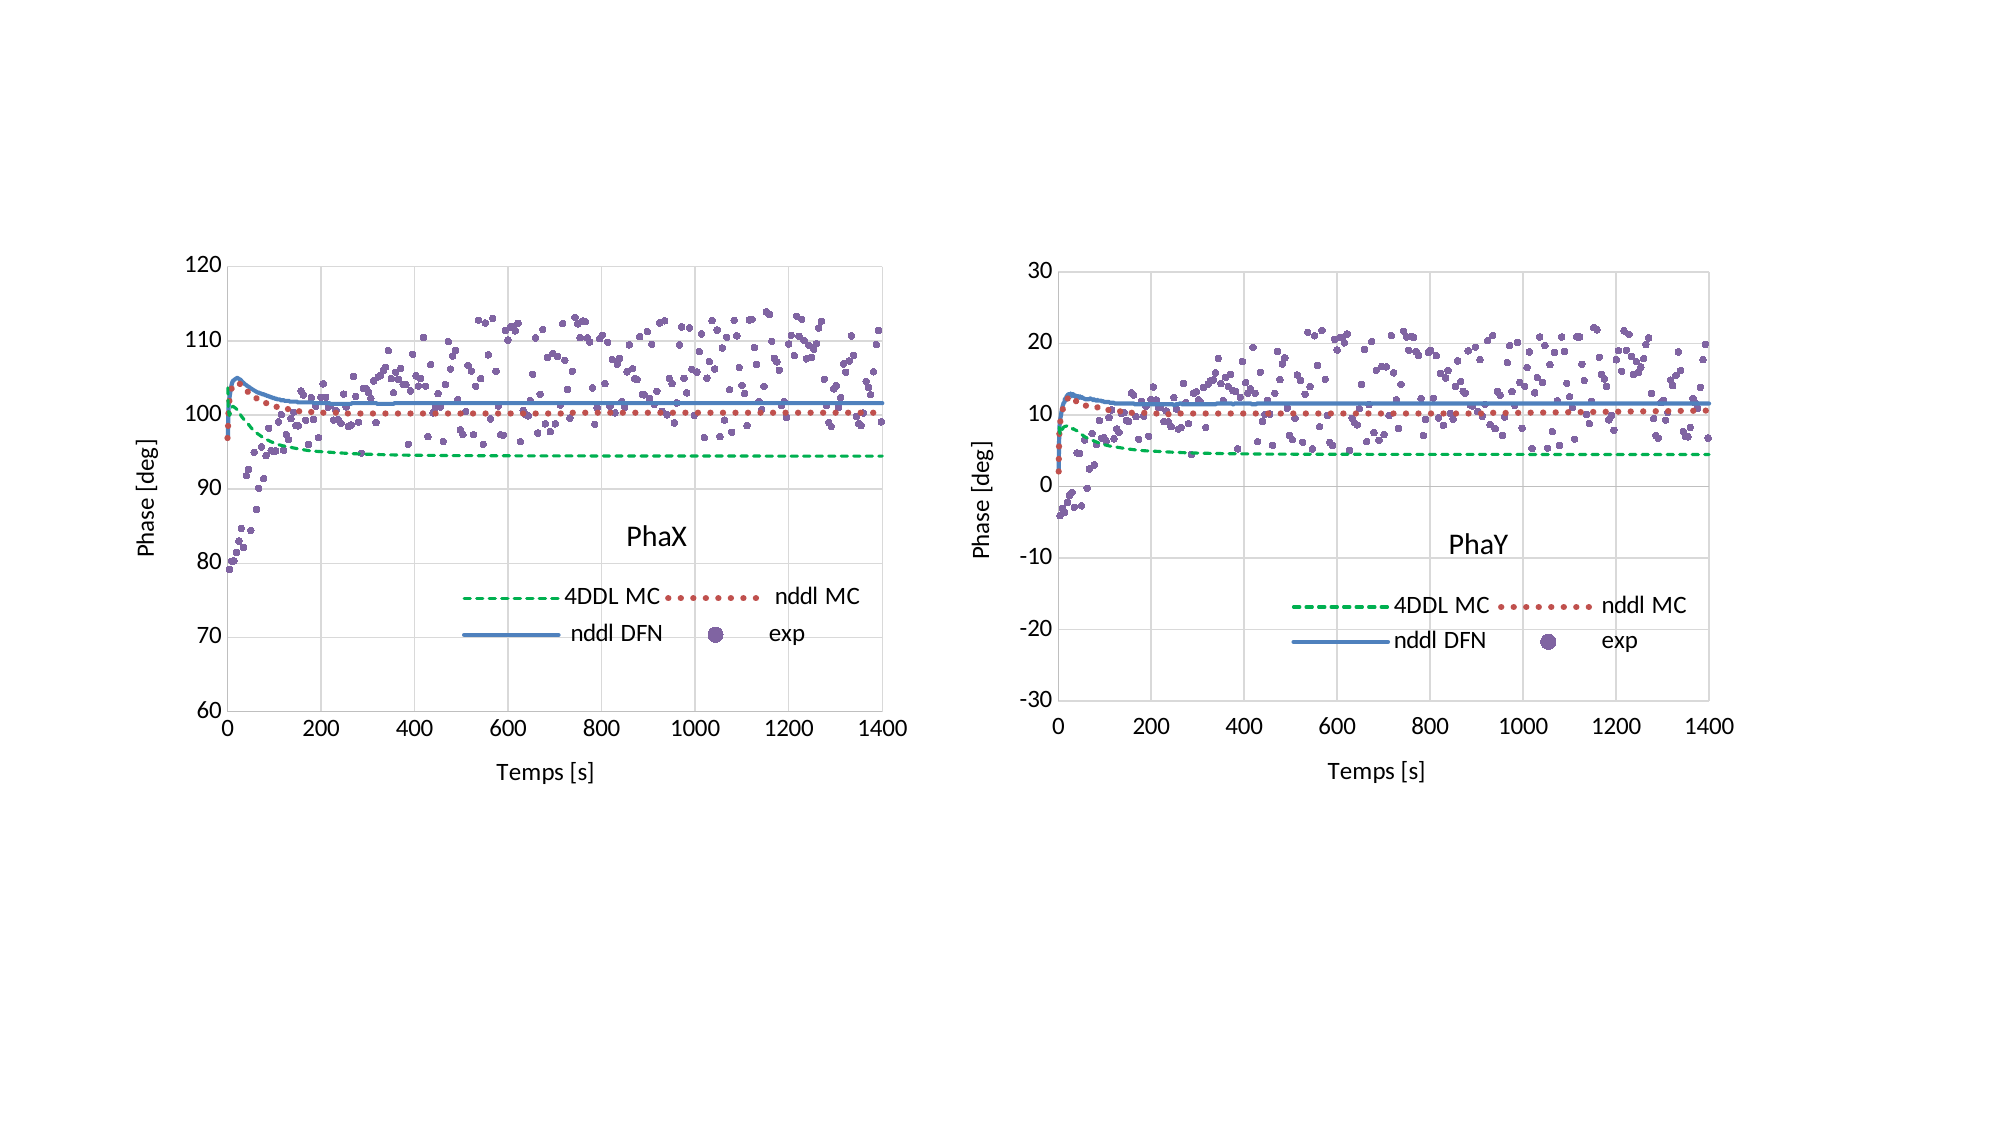

### Chart: PhaX

| Category |  |  |  |  |
|---|---|---|---|---|

### Chart: PhaY

| Category |  |  |  |  |
|---|---|---|---|---|